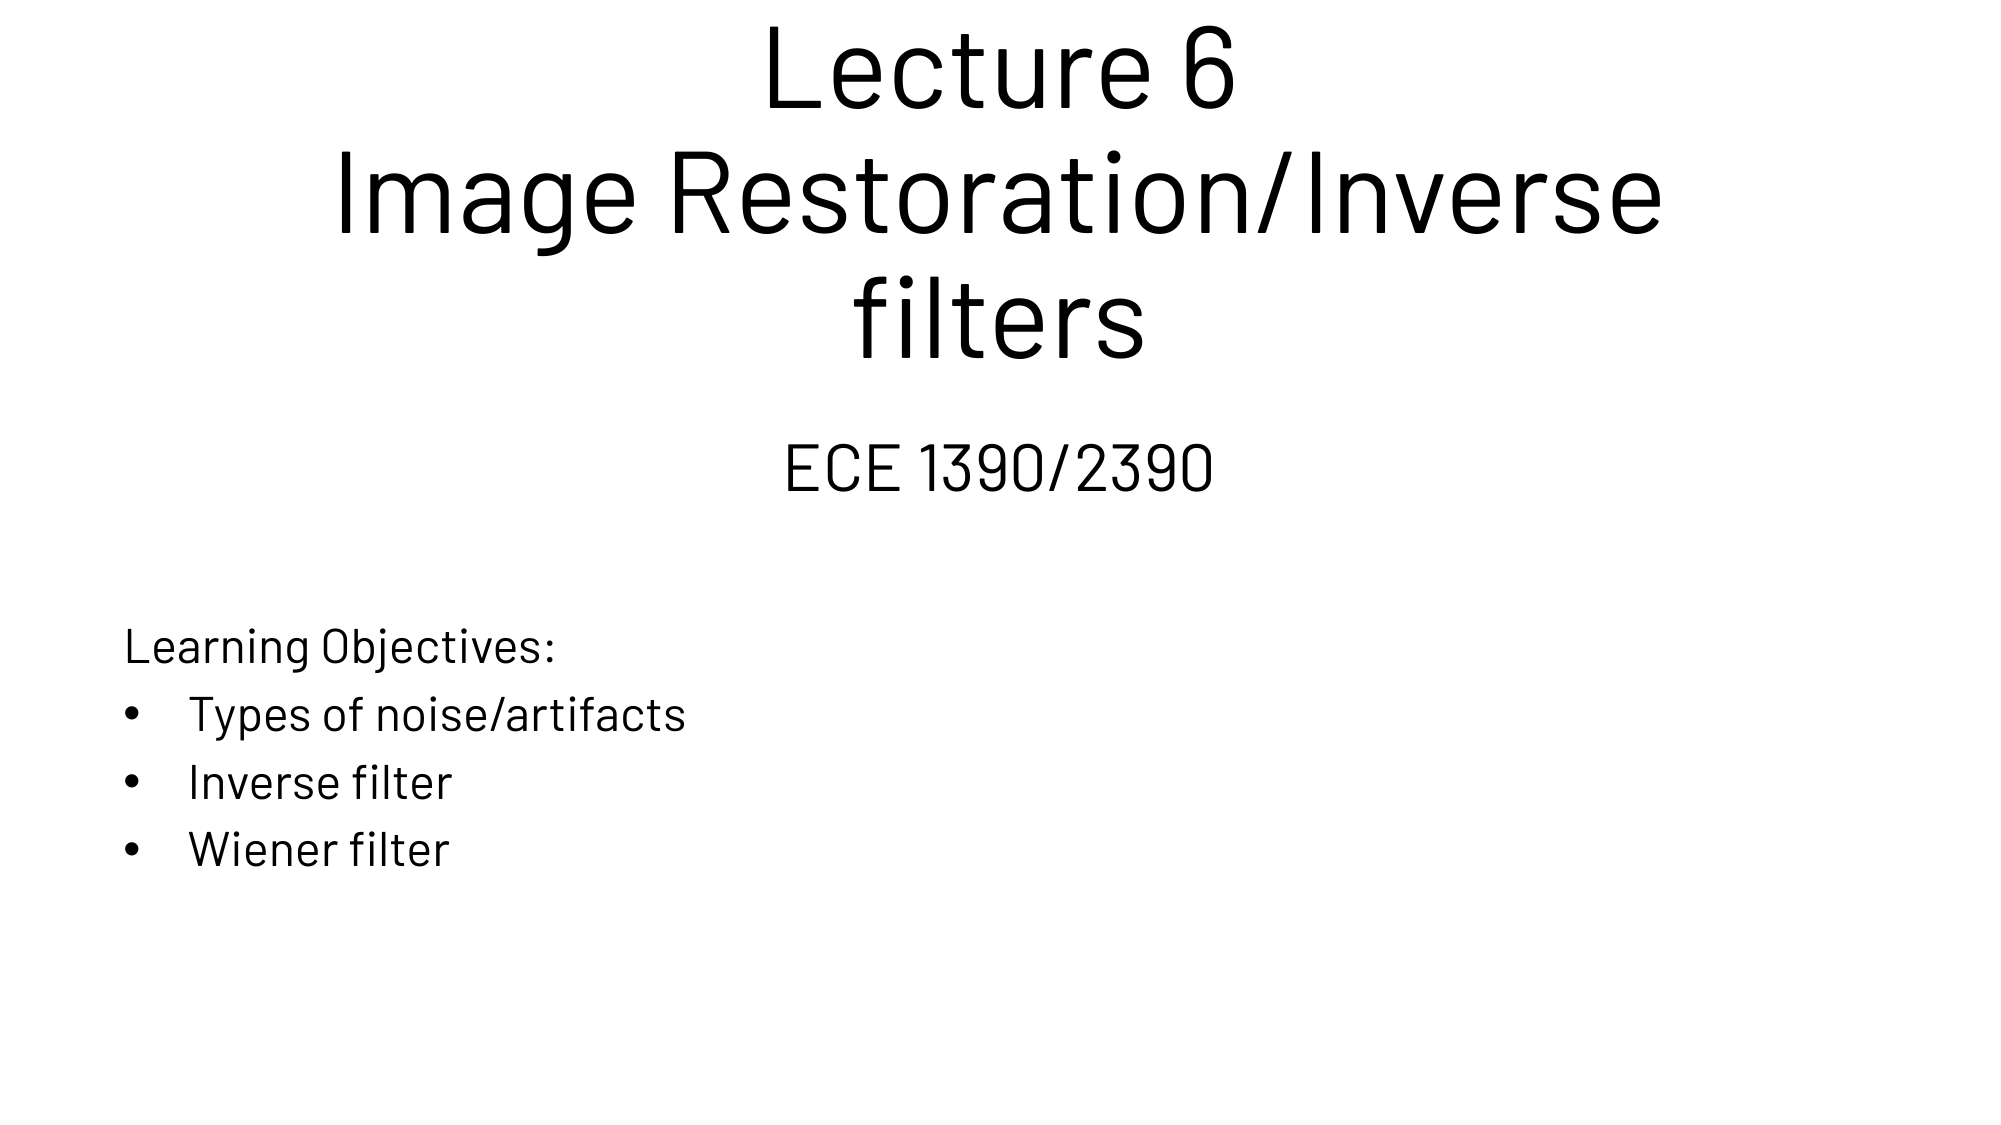

# Lecture 6 Image Restoration/Inverse filters
ECE 1390/2390
Learning Objectives:
Types of noise/artifacts
Inverse filter
Wiener filter